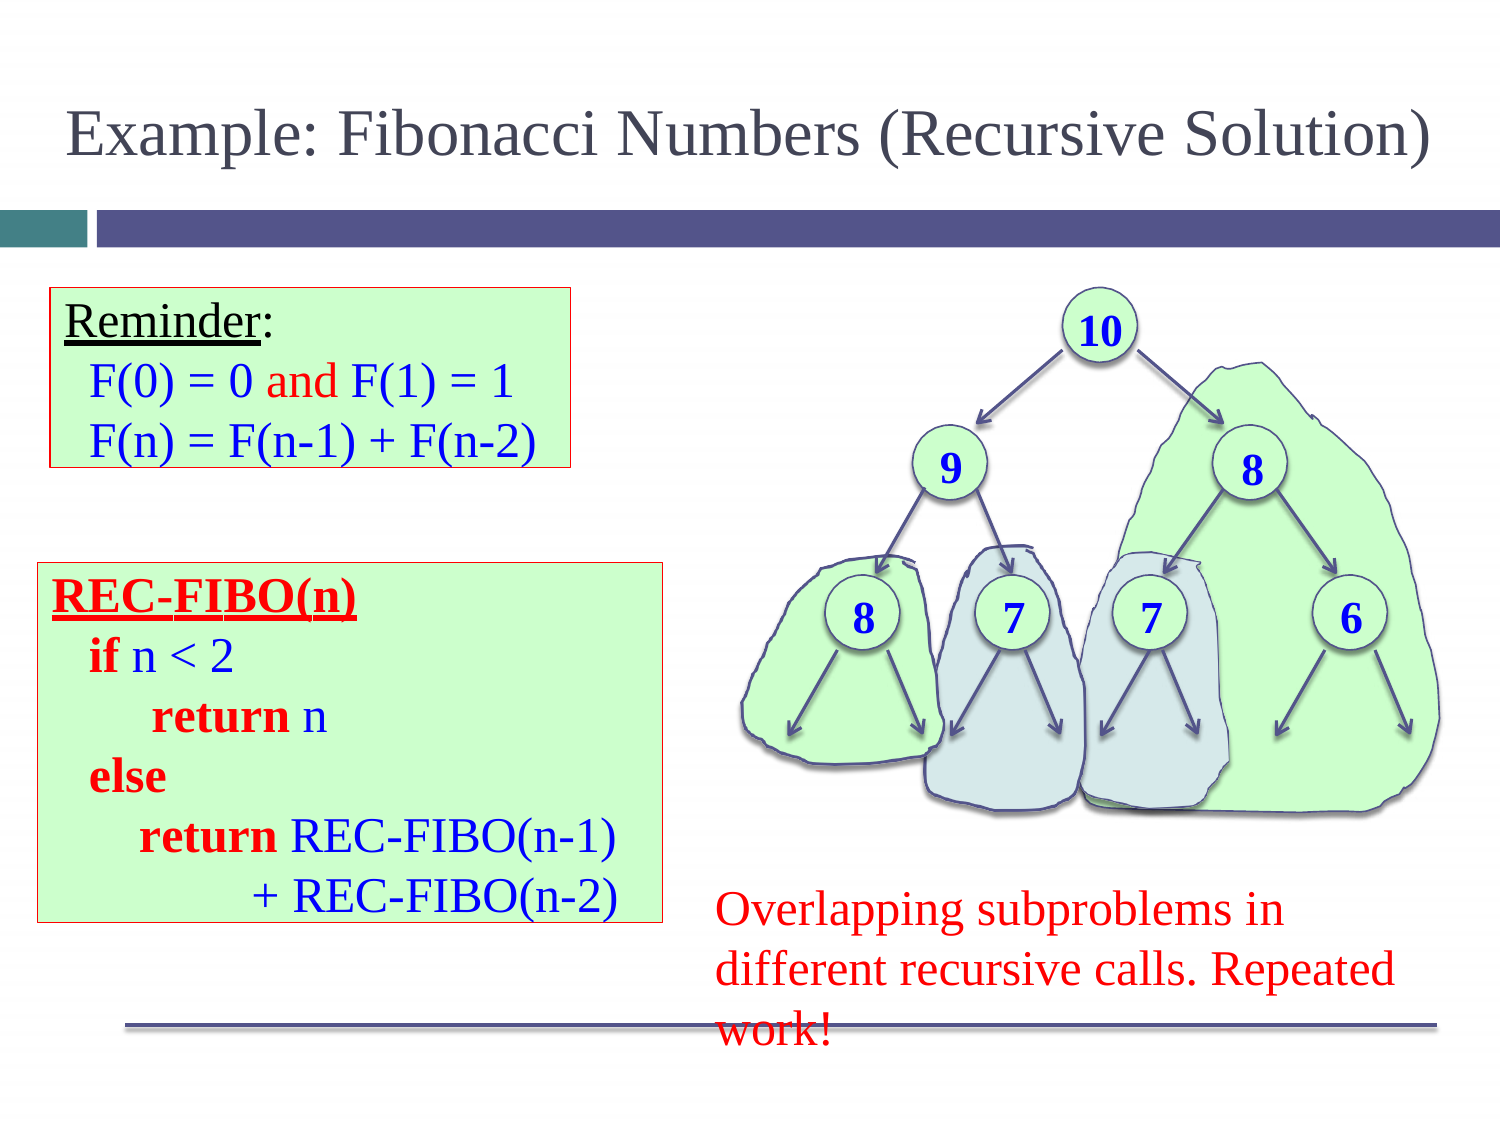

# Example: Fibonacci Numbers (Recursive Solution)

Reminder:
F(0) = 0 and F(1) = 1 F(n) = F(n-1) + F(n-2)
10

8

9

REC-FIBO(n)
if n < 2
return n
else
return REC-FIBO(n-1)
+ REC-FIBO(n-2)

8
7
7
6

Overlapping subproblems in different recursive calls. Repeated work!